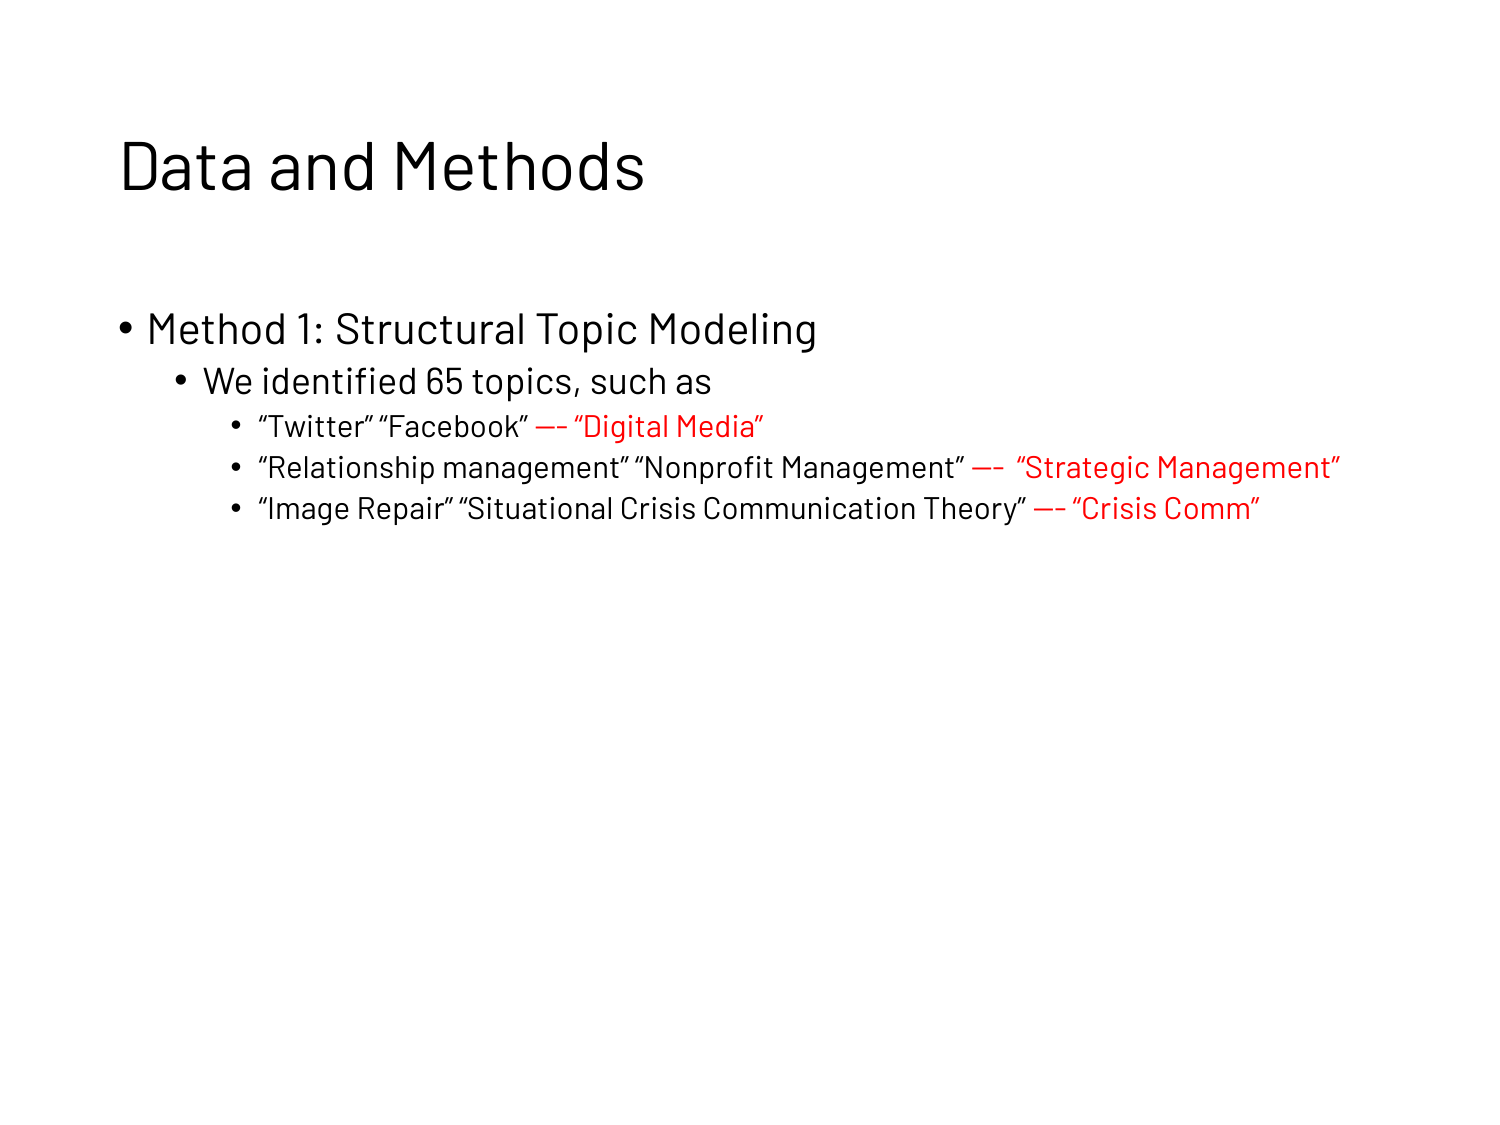

# Data and Methods
Method 1: Structural Topic Modeling
We identified 65 topics, such as
“Twitter” “Facebook” --- “Digital Media”
“Relationship management” “Nonprofit Management” ---  “Strategic Management”
“Image Repair” “Situational Crisis Communication Theory” --- “Crisis Comm”